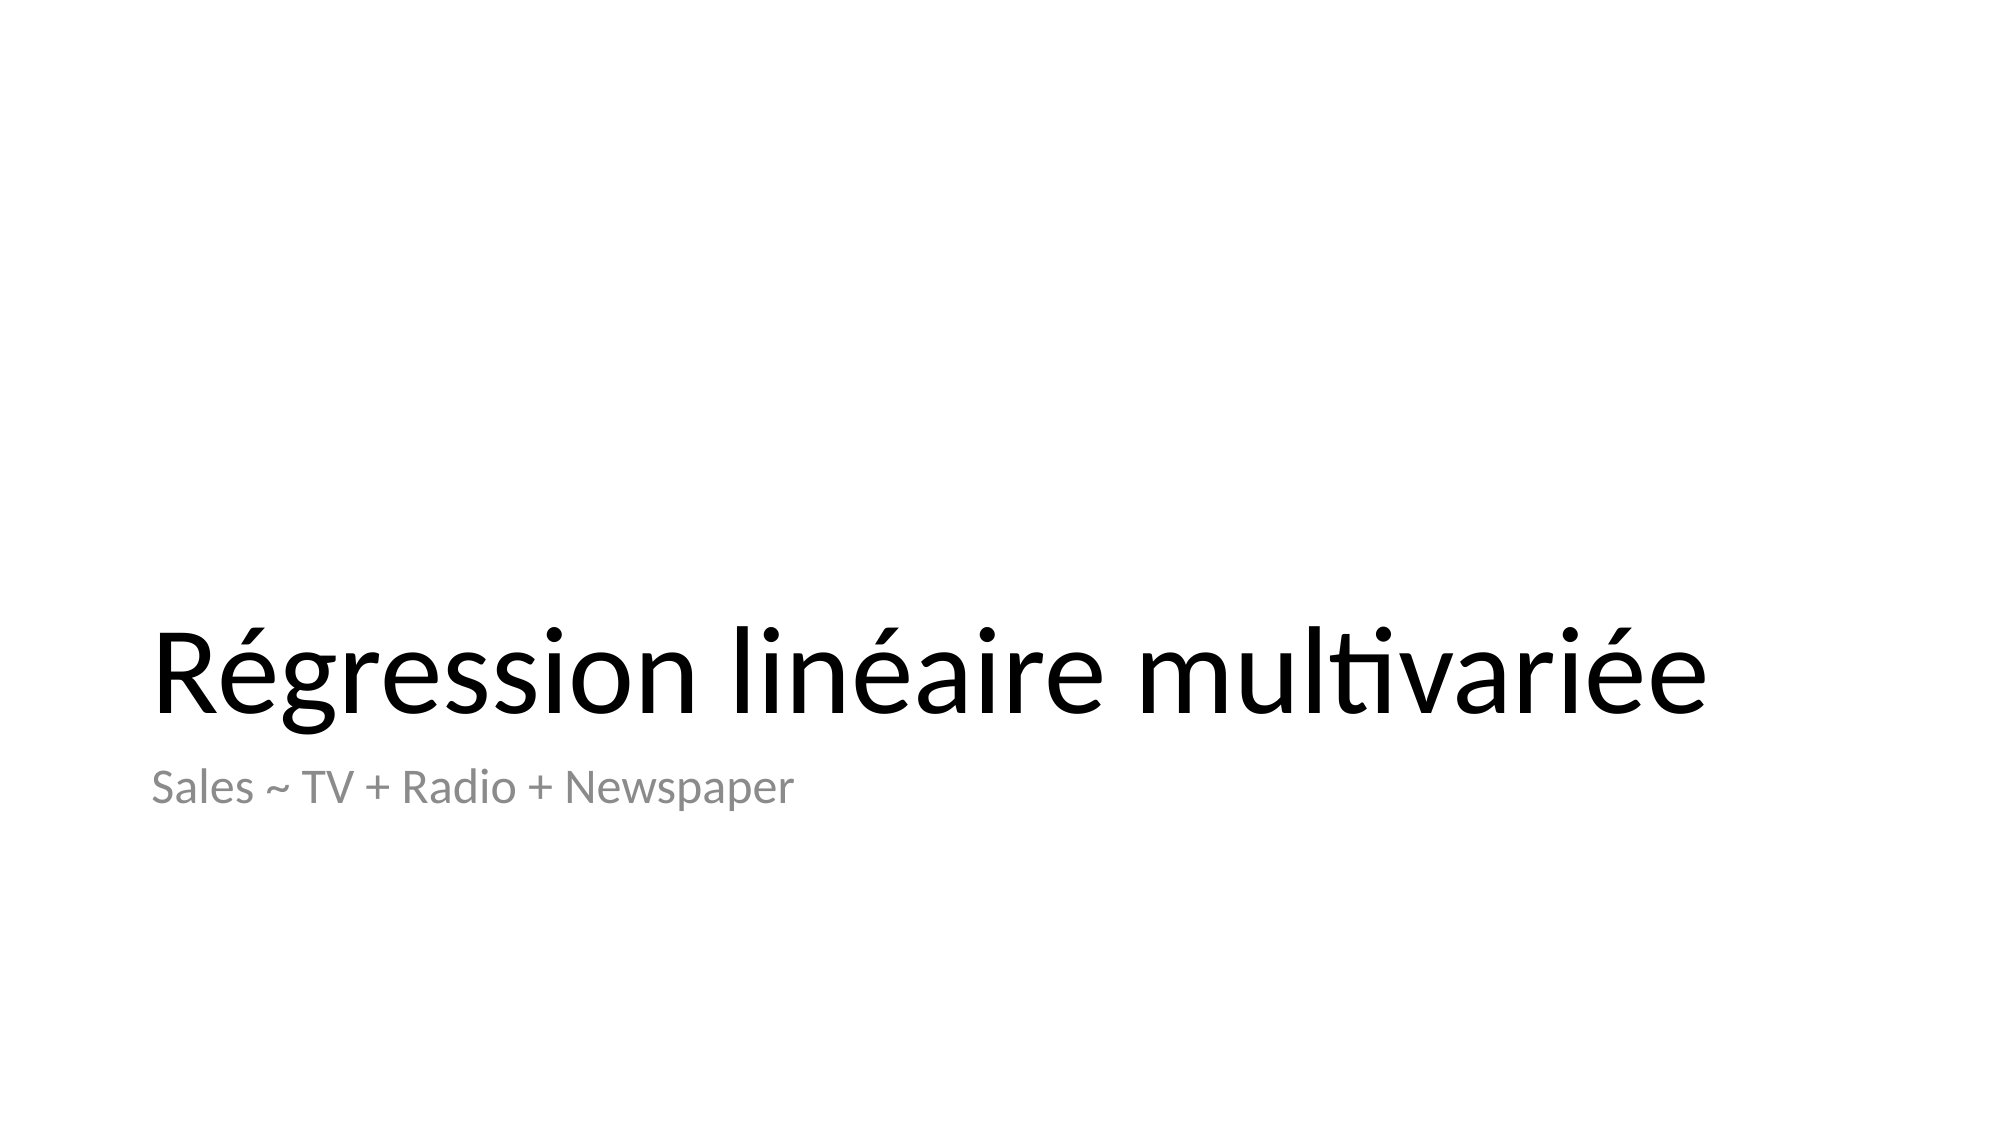

# Régression linéaire multivariée
Sales ~ TV + Radio + Newspaper